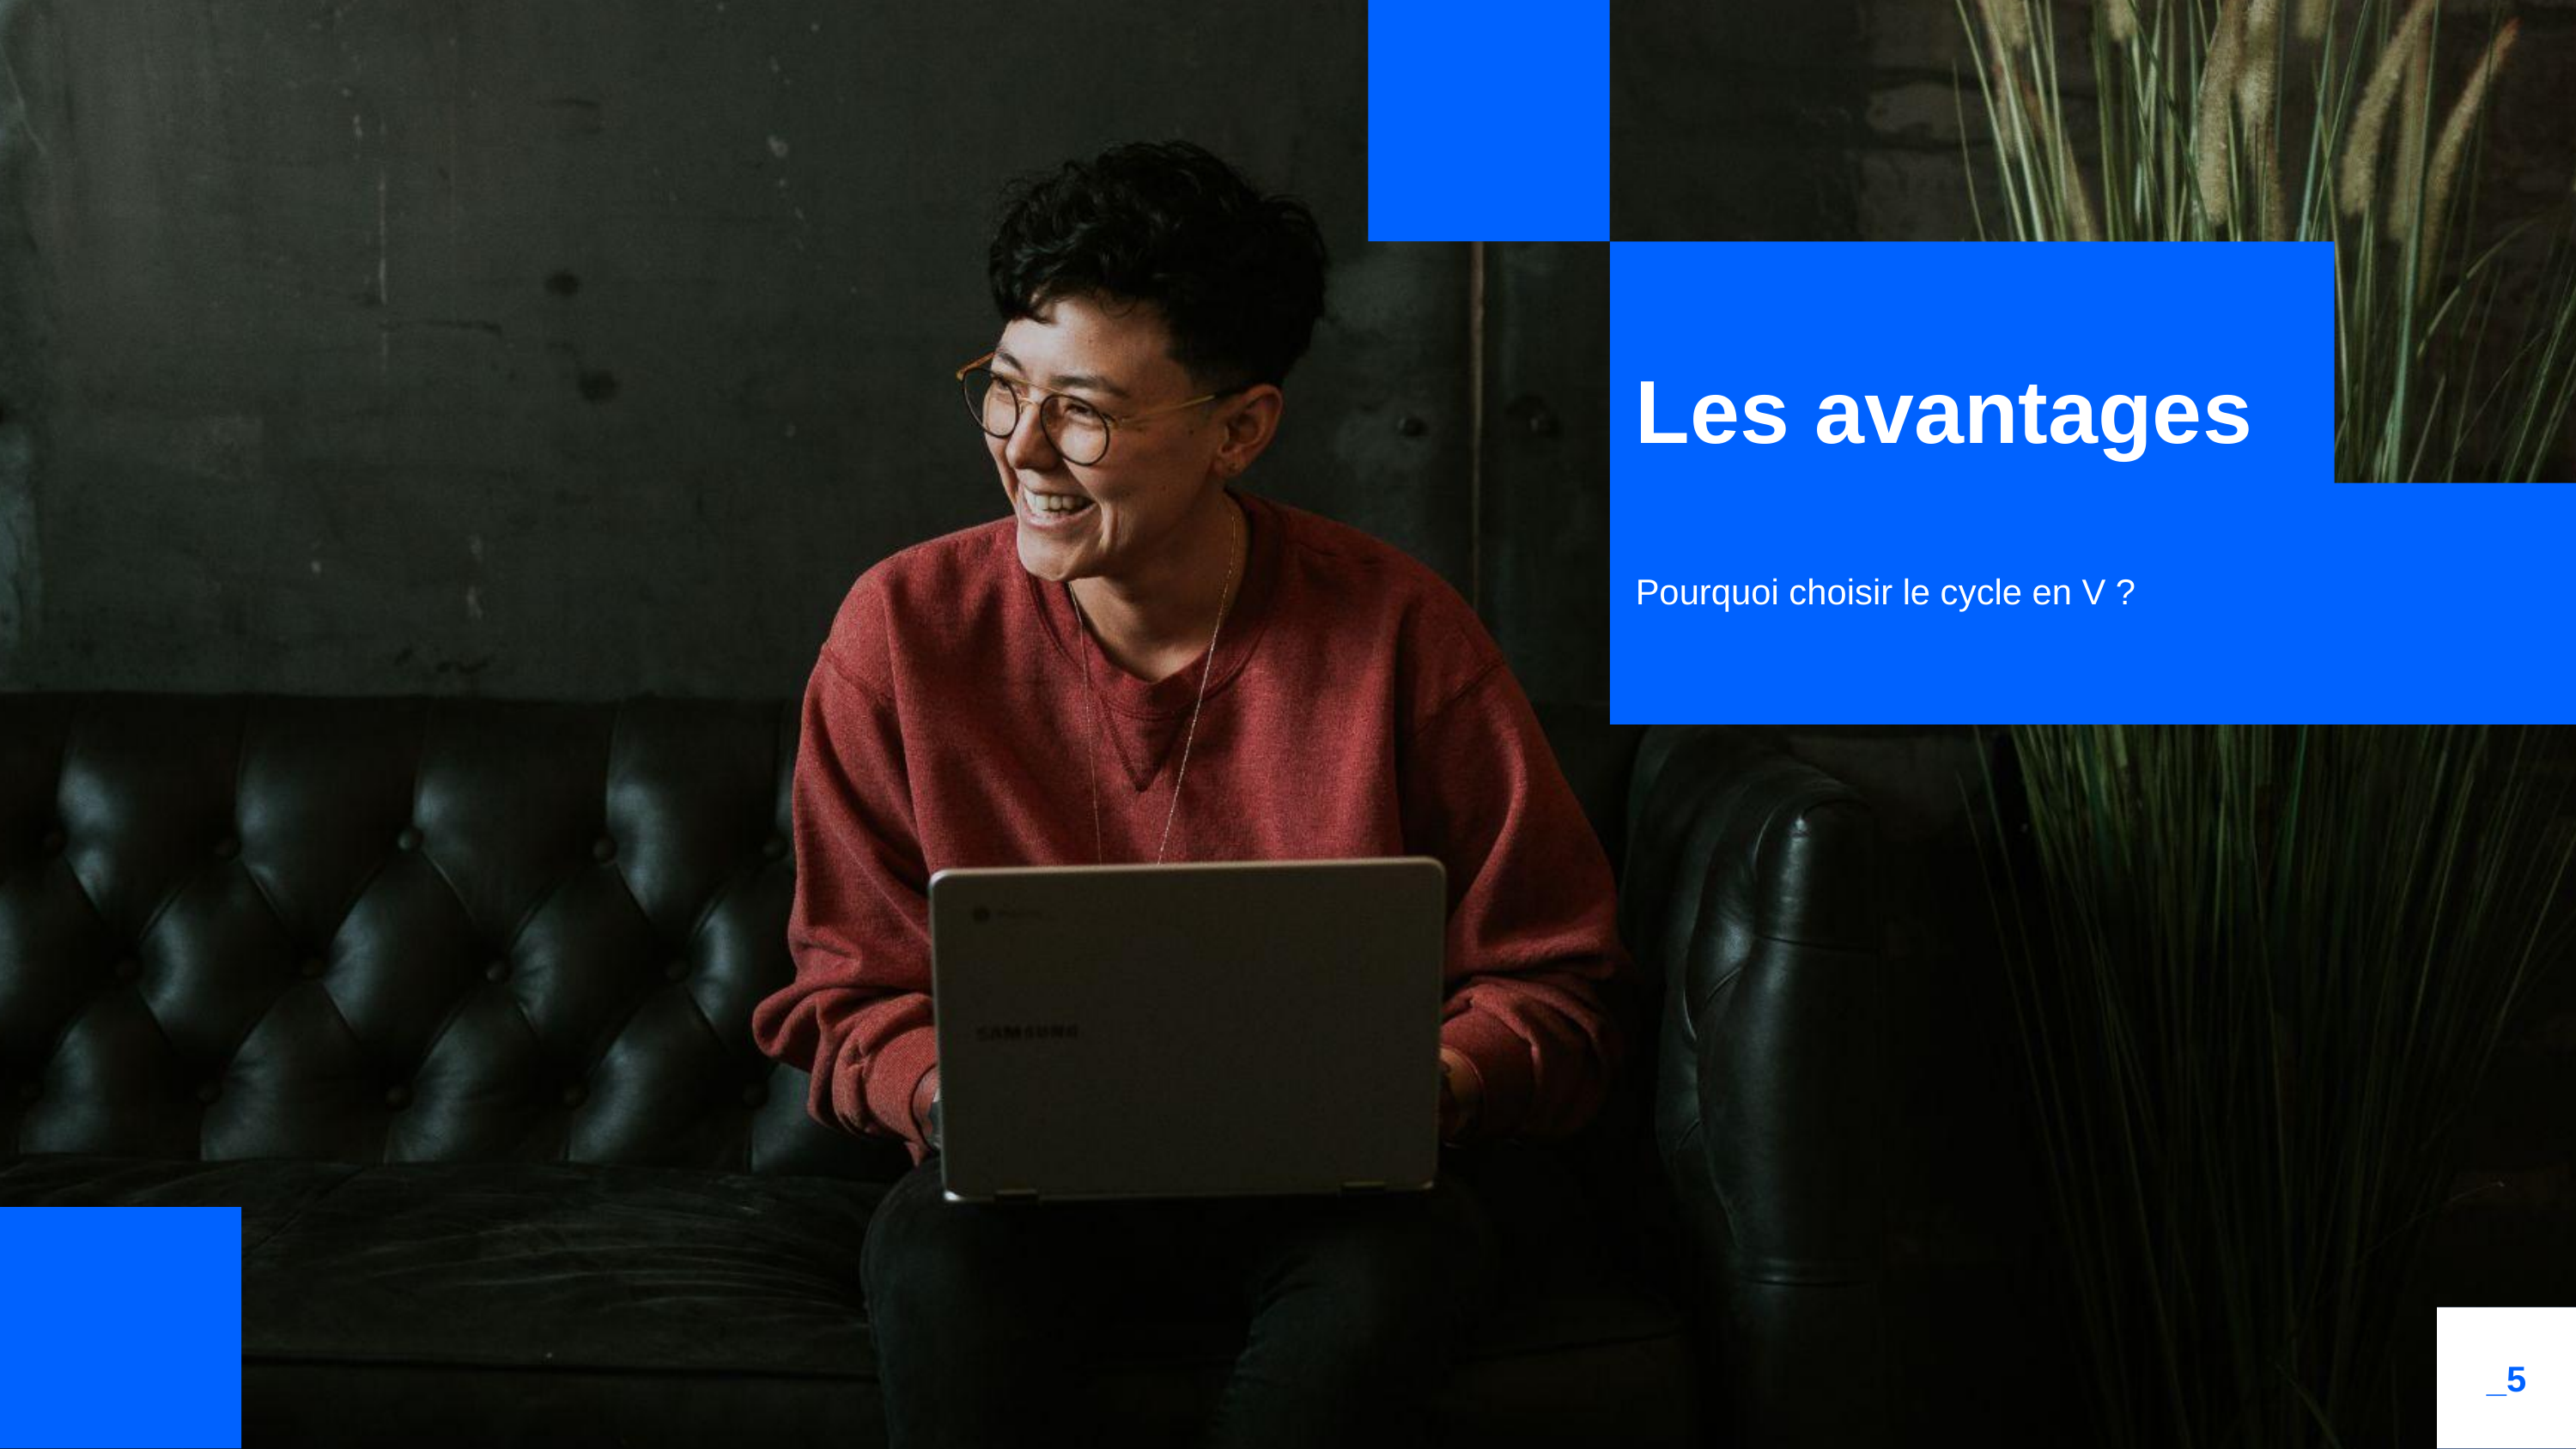

# Les avantages

Pourquoi choisir le cycle en V ?